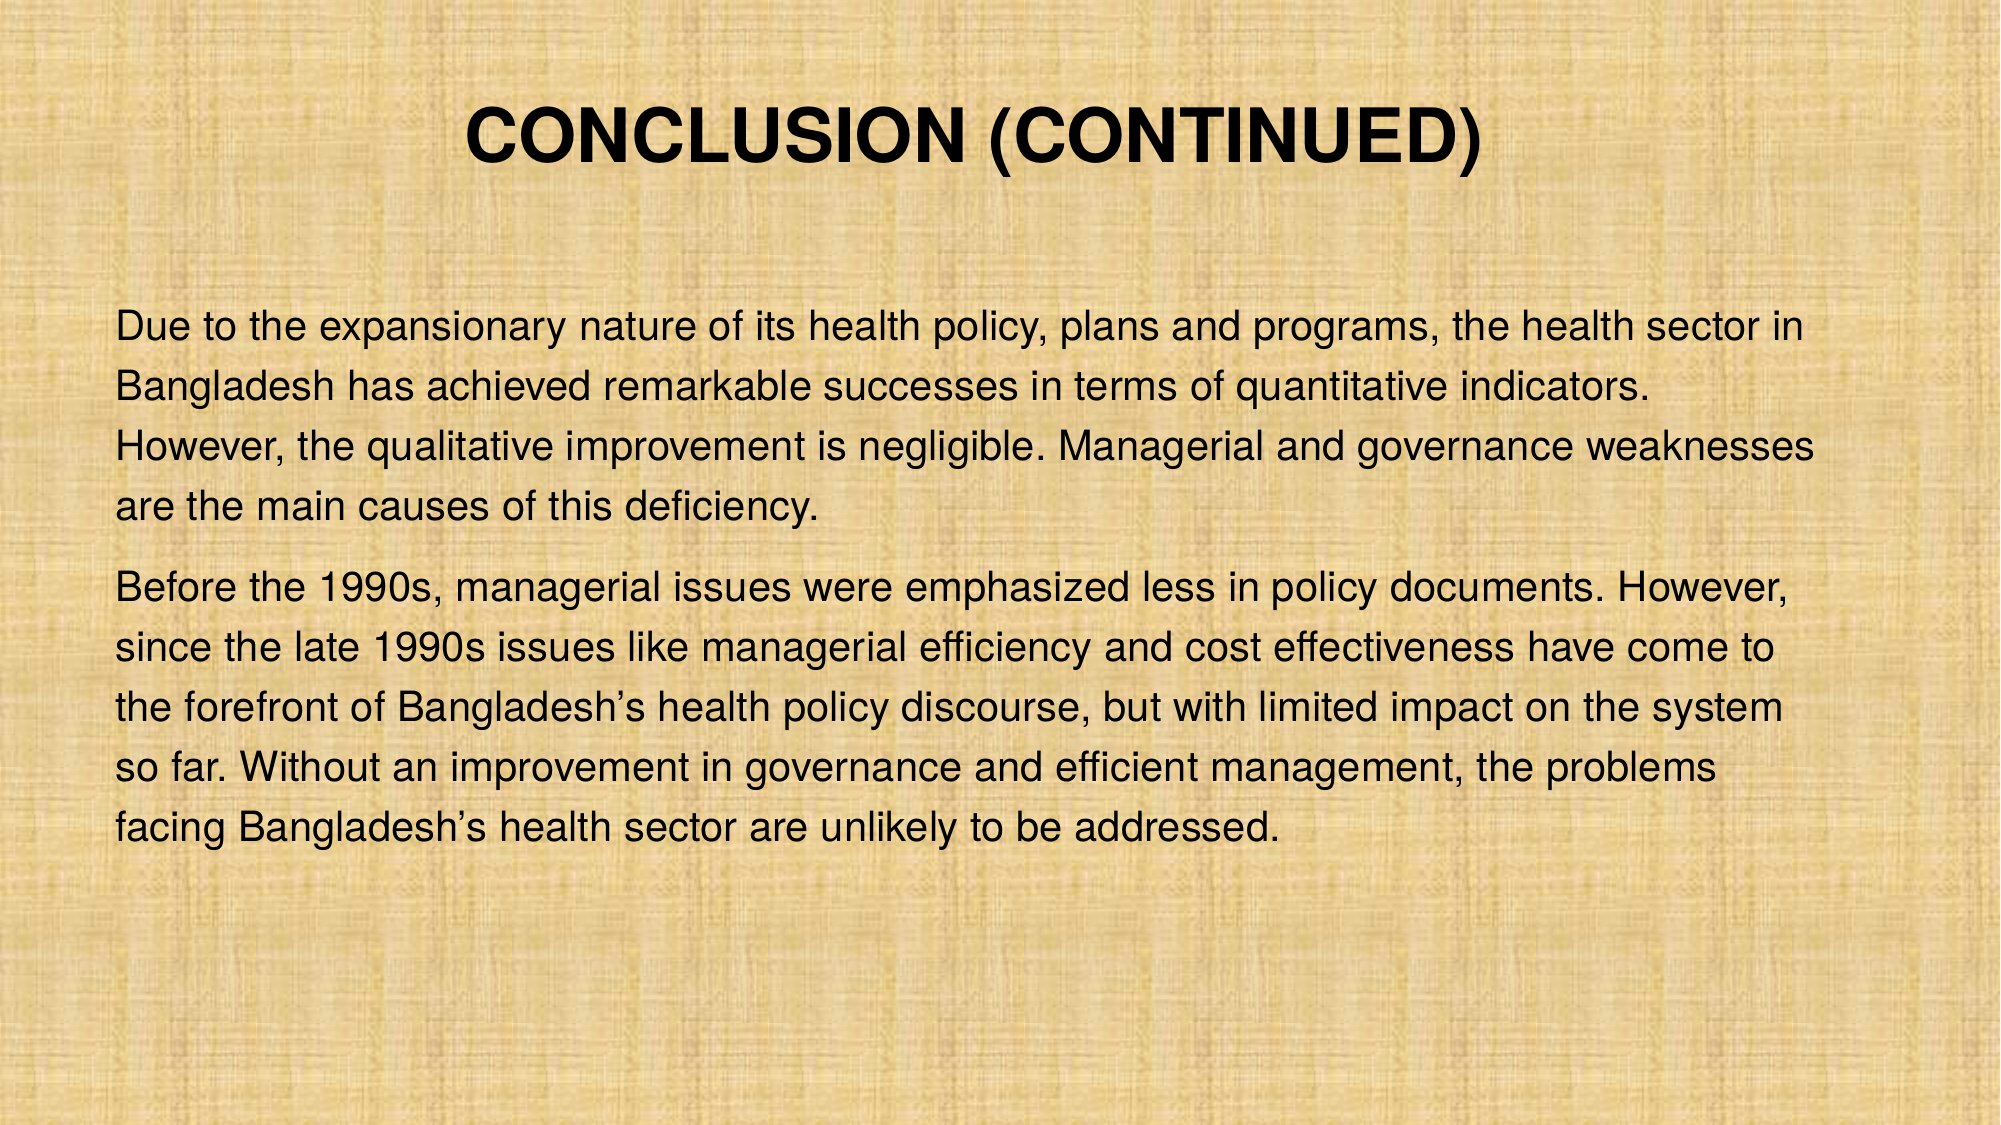

# CONCLUSION (CONTINUED)
Due to the expansionary nature of its health policy, plans and programs, the health sector in Bangladesh has achieved remarkable successes in terms of quantitative indicators. However, the qualitative improvement is negligible. Managerial and governance weaknesses are the main causes of this deficiency.
Before the 1990s, managerial issues were emphasized less in policy documents. However, since the late 1990s issues like managerial efficiency and cost effectiveness have come to the forefront of Bangladesh’s health policy discourse, but with limited impact on the system so far. Without an improvement in governance and efficient management, the problems facing Bangladesh’s health sector are unlikely to be addressed.